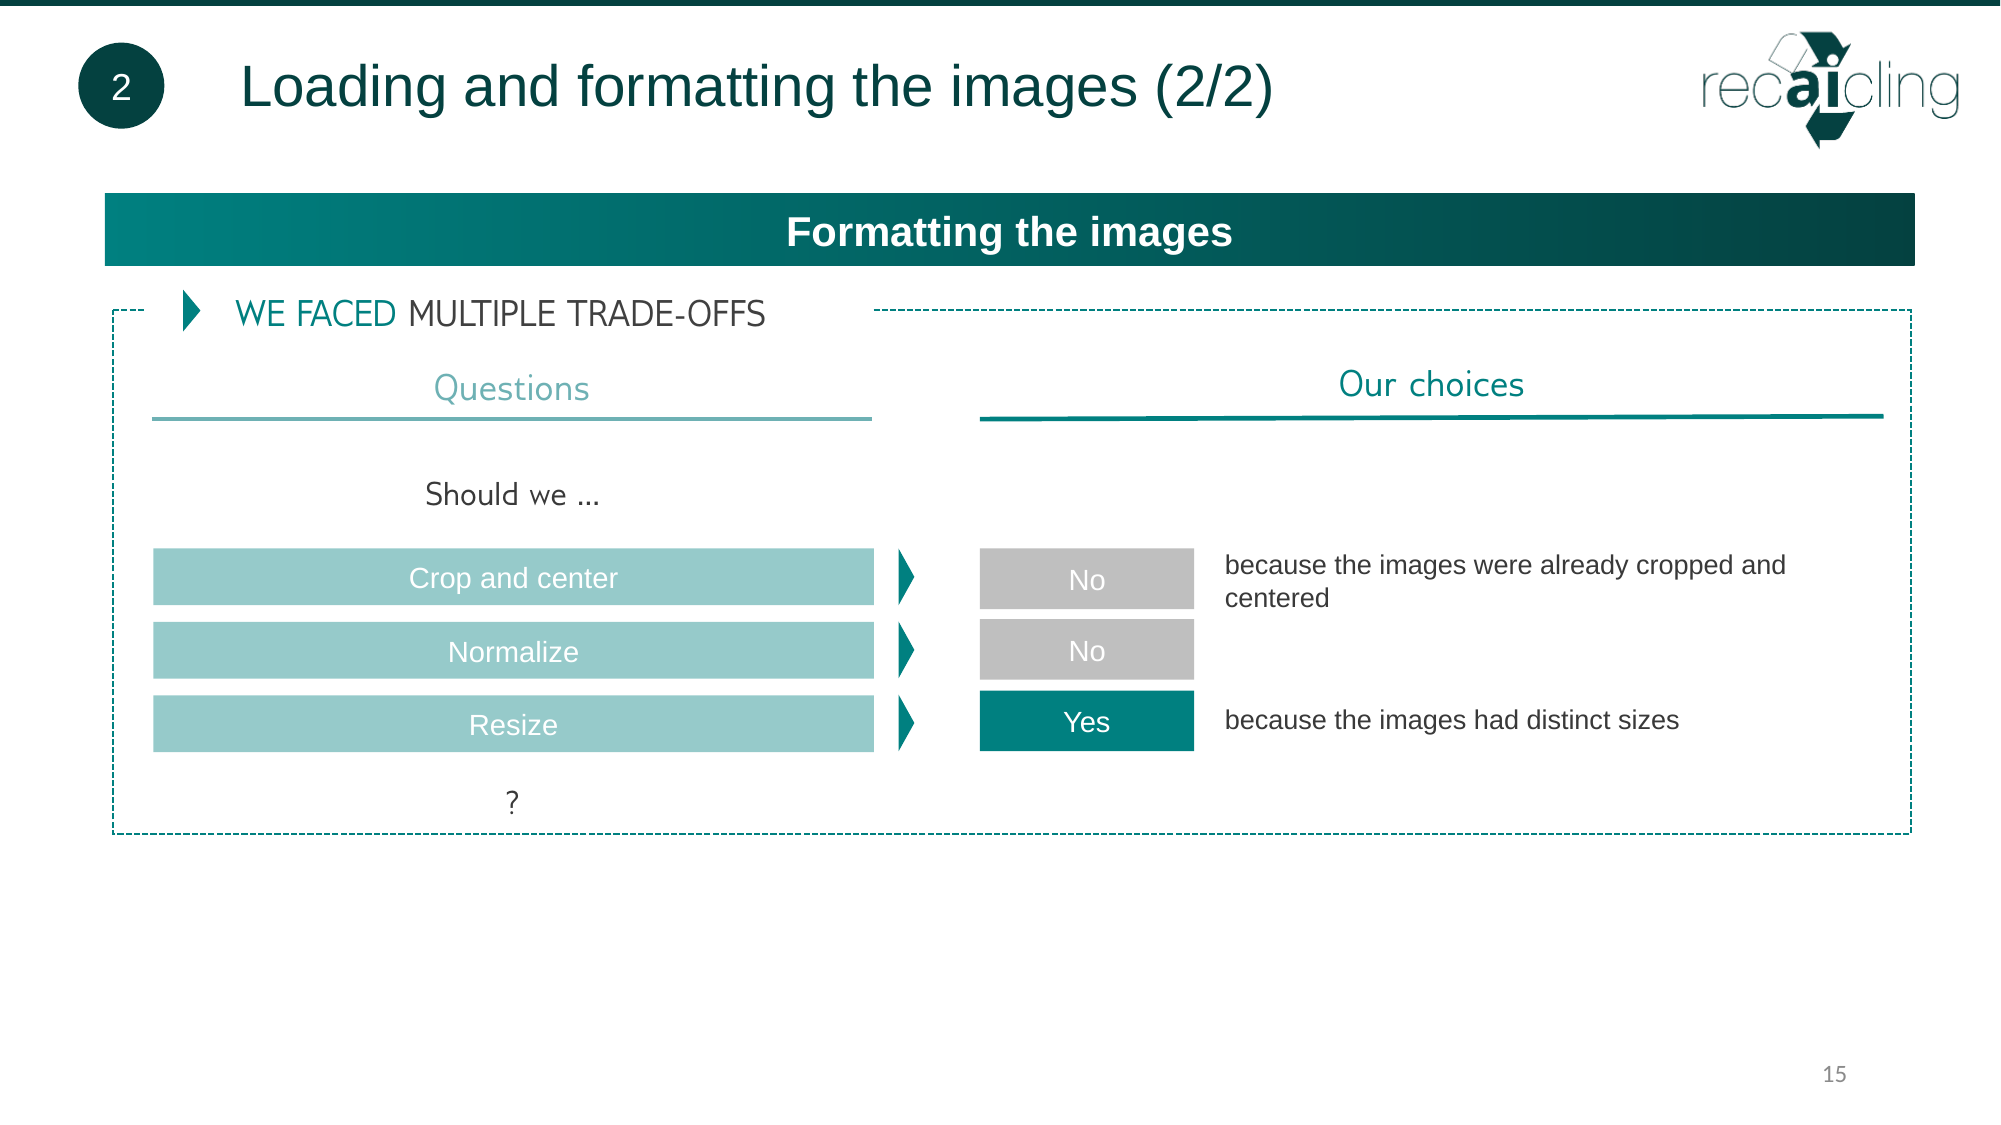

Loading and formatting the images (2/2)
2
Formatting the images
WE FACED MULTIPLE TRADE-OFFS

d
Our choices
Questions
Should we …
because the images were already cropped and centered
Crop and center
No

No
Normalize

because the images had distinct sizes
Yes
Resize

?

15